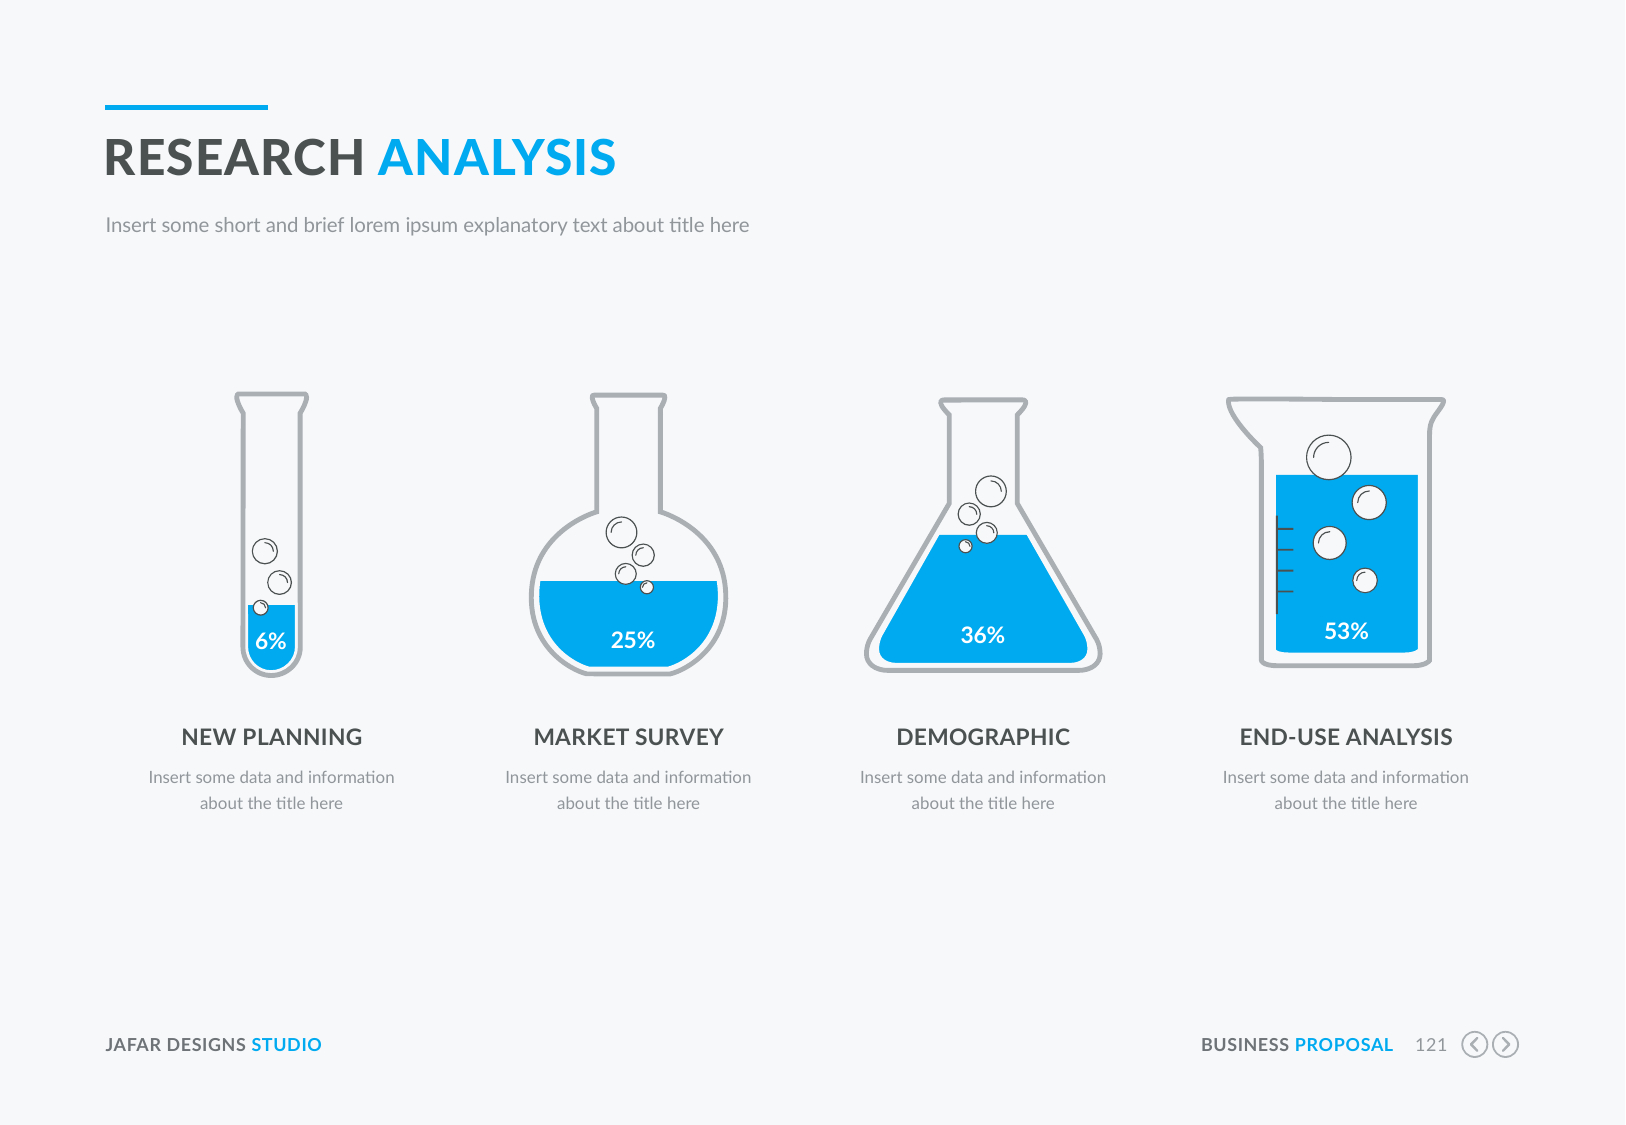

Research analysis
Insert some short and brief lorem ipsum explanatory text about title here

53%
36%
25%
6%
New Planning
Insert some data and information about the title here
Market survey
Insert some data and information about the title here
demographic
Insert some data and information about the title here
End-use Analysis
Insert some data and information about the title here